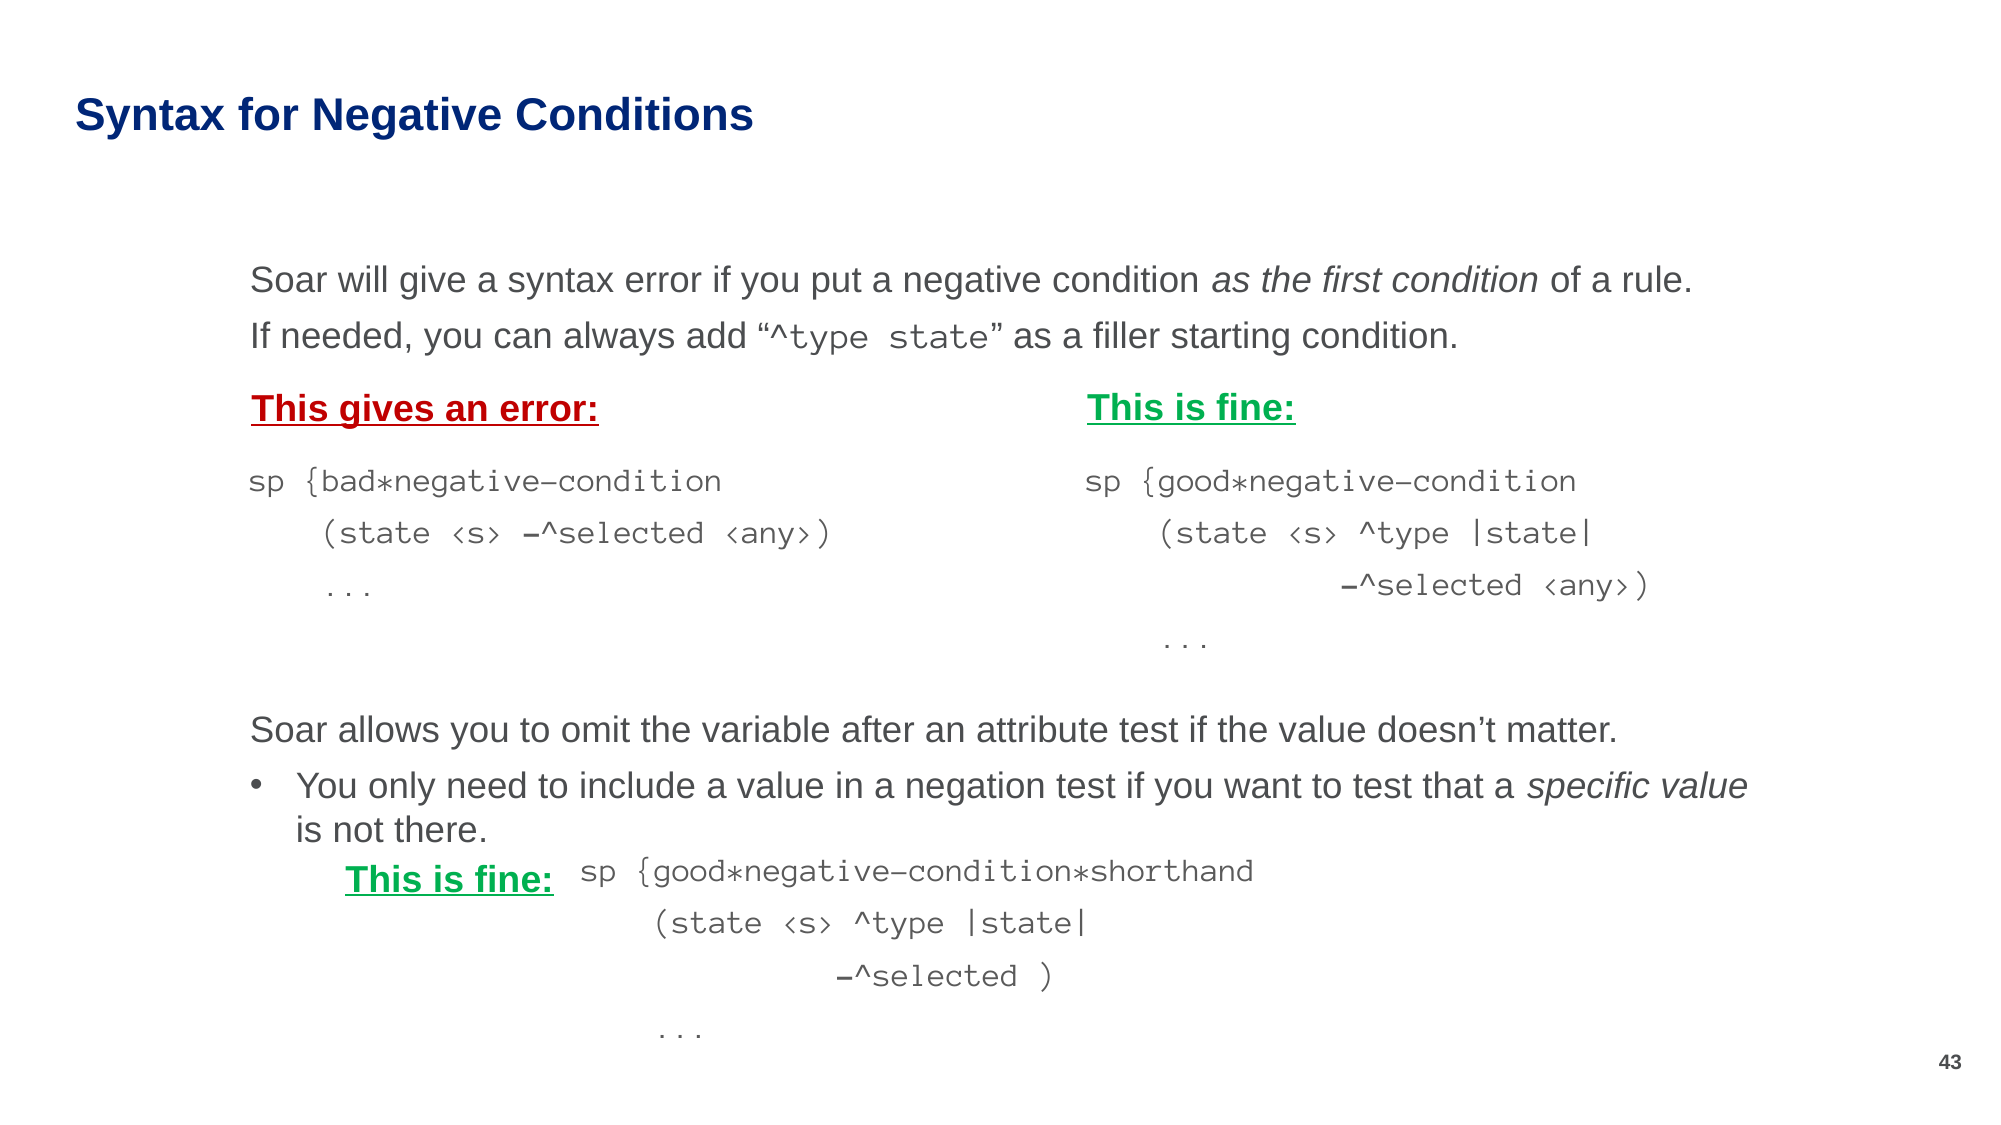

# Syntax for Negative Conditions
Soar will give a syntax error if you put a negative condition as the first condition of a rule.
If needed, you can always add “^type state” as a filler starting condition.

Soar allows you to omit the variable after an attribute test if the value doesn’t matter.
You only need to include a value in a negation test if you want to test that a specific value is not there.

This is fine:
This gives an error:
sp {good*negative-condition
    (state <s> ^type |state|
              -^selected <any>)
    ...
sp {bad*negative-condition
    (state <s> -^selected <any>)
    ...
sp {good*negative-condition*shorthand
    (state <s> ^type |state|
              -^selected )
    ...
This is fine: